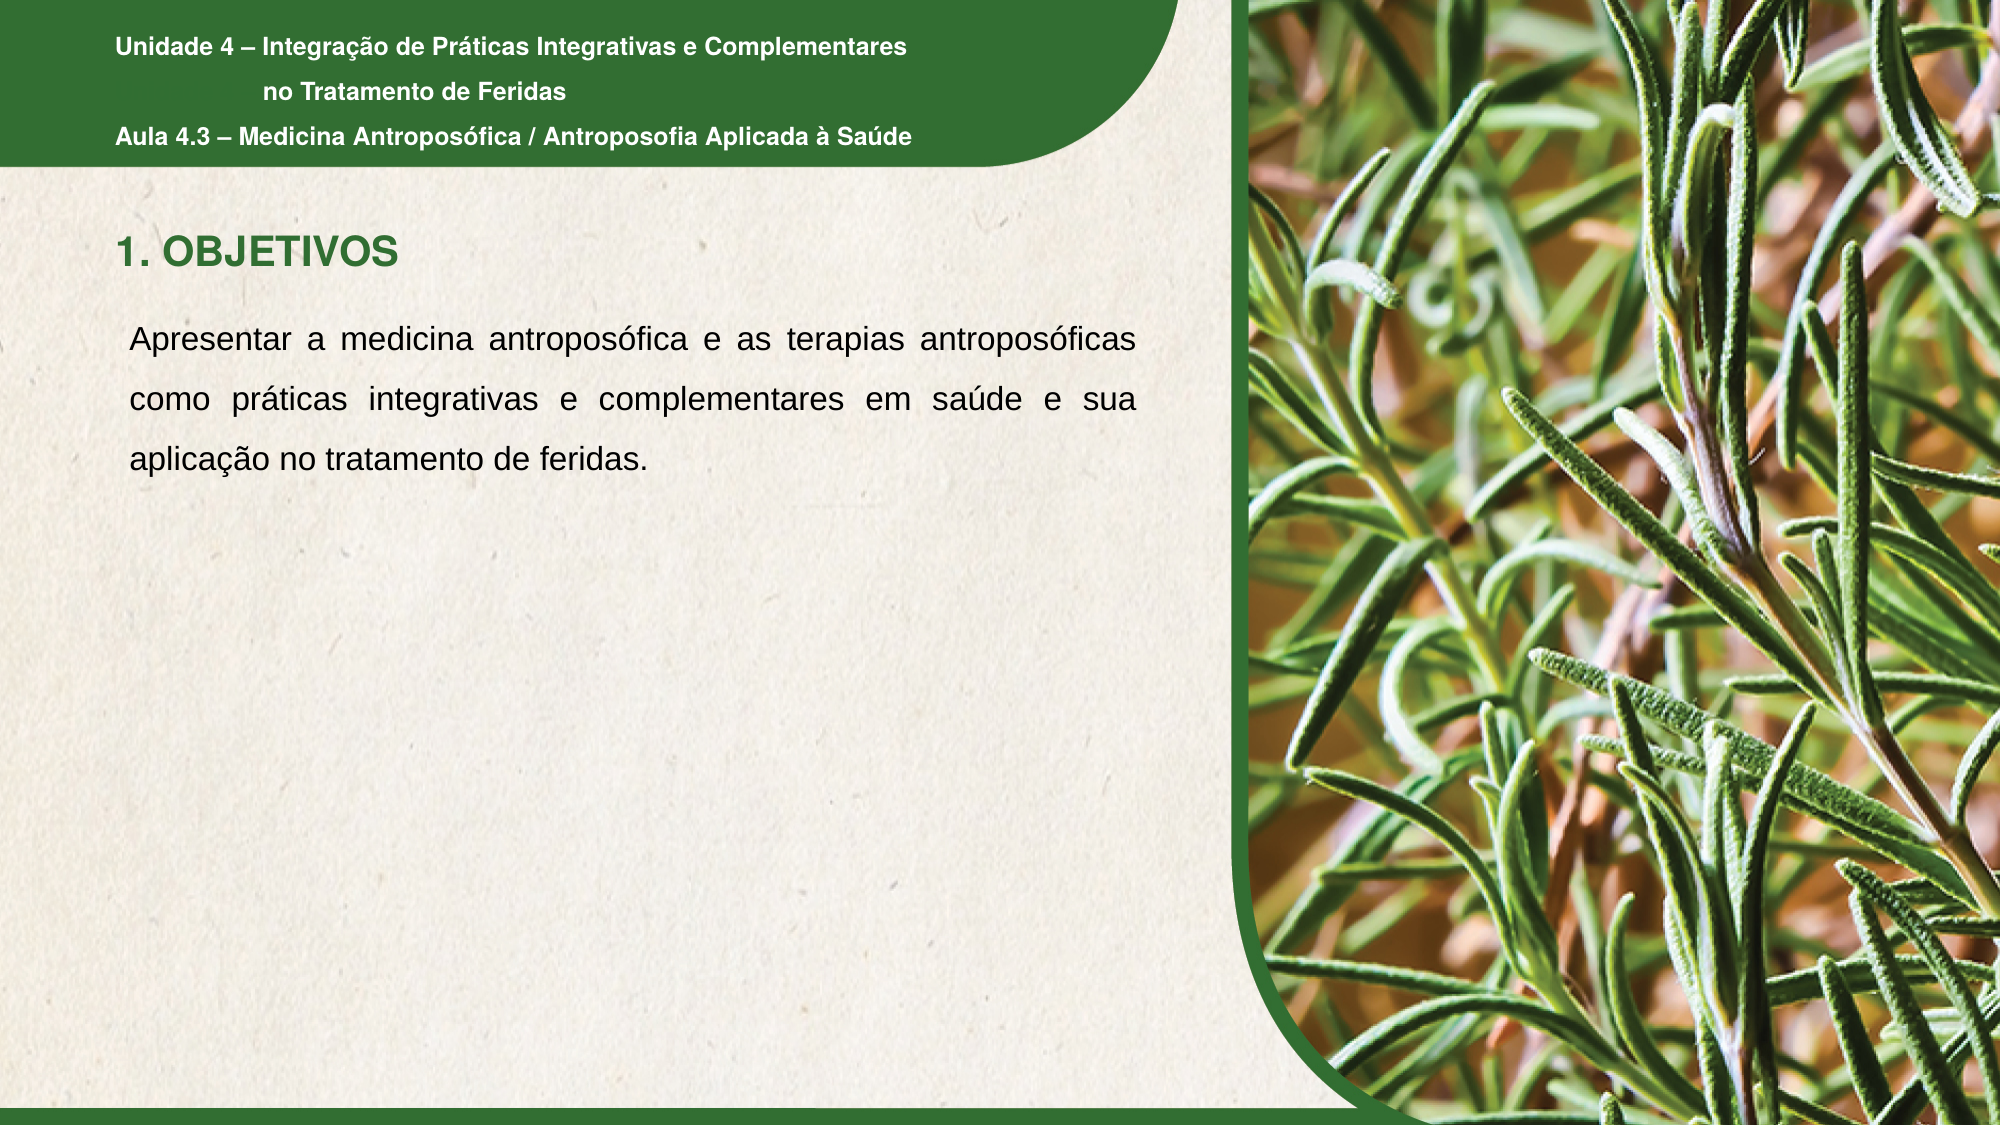

1. OBJETIVOS
Apresentar a medicina antroposófica e as terapias antroposóficas como práticas integrativas e complementares em saúde e sua aplicação no tratamento de feridas.